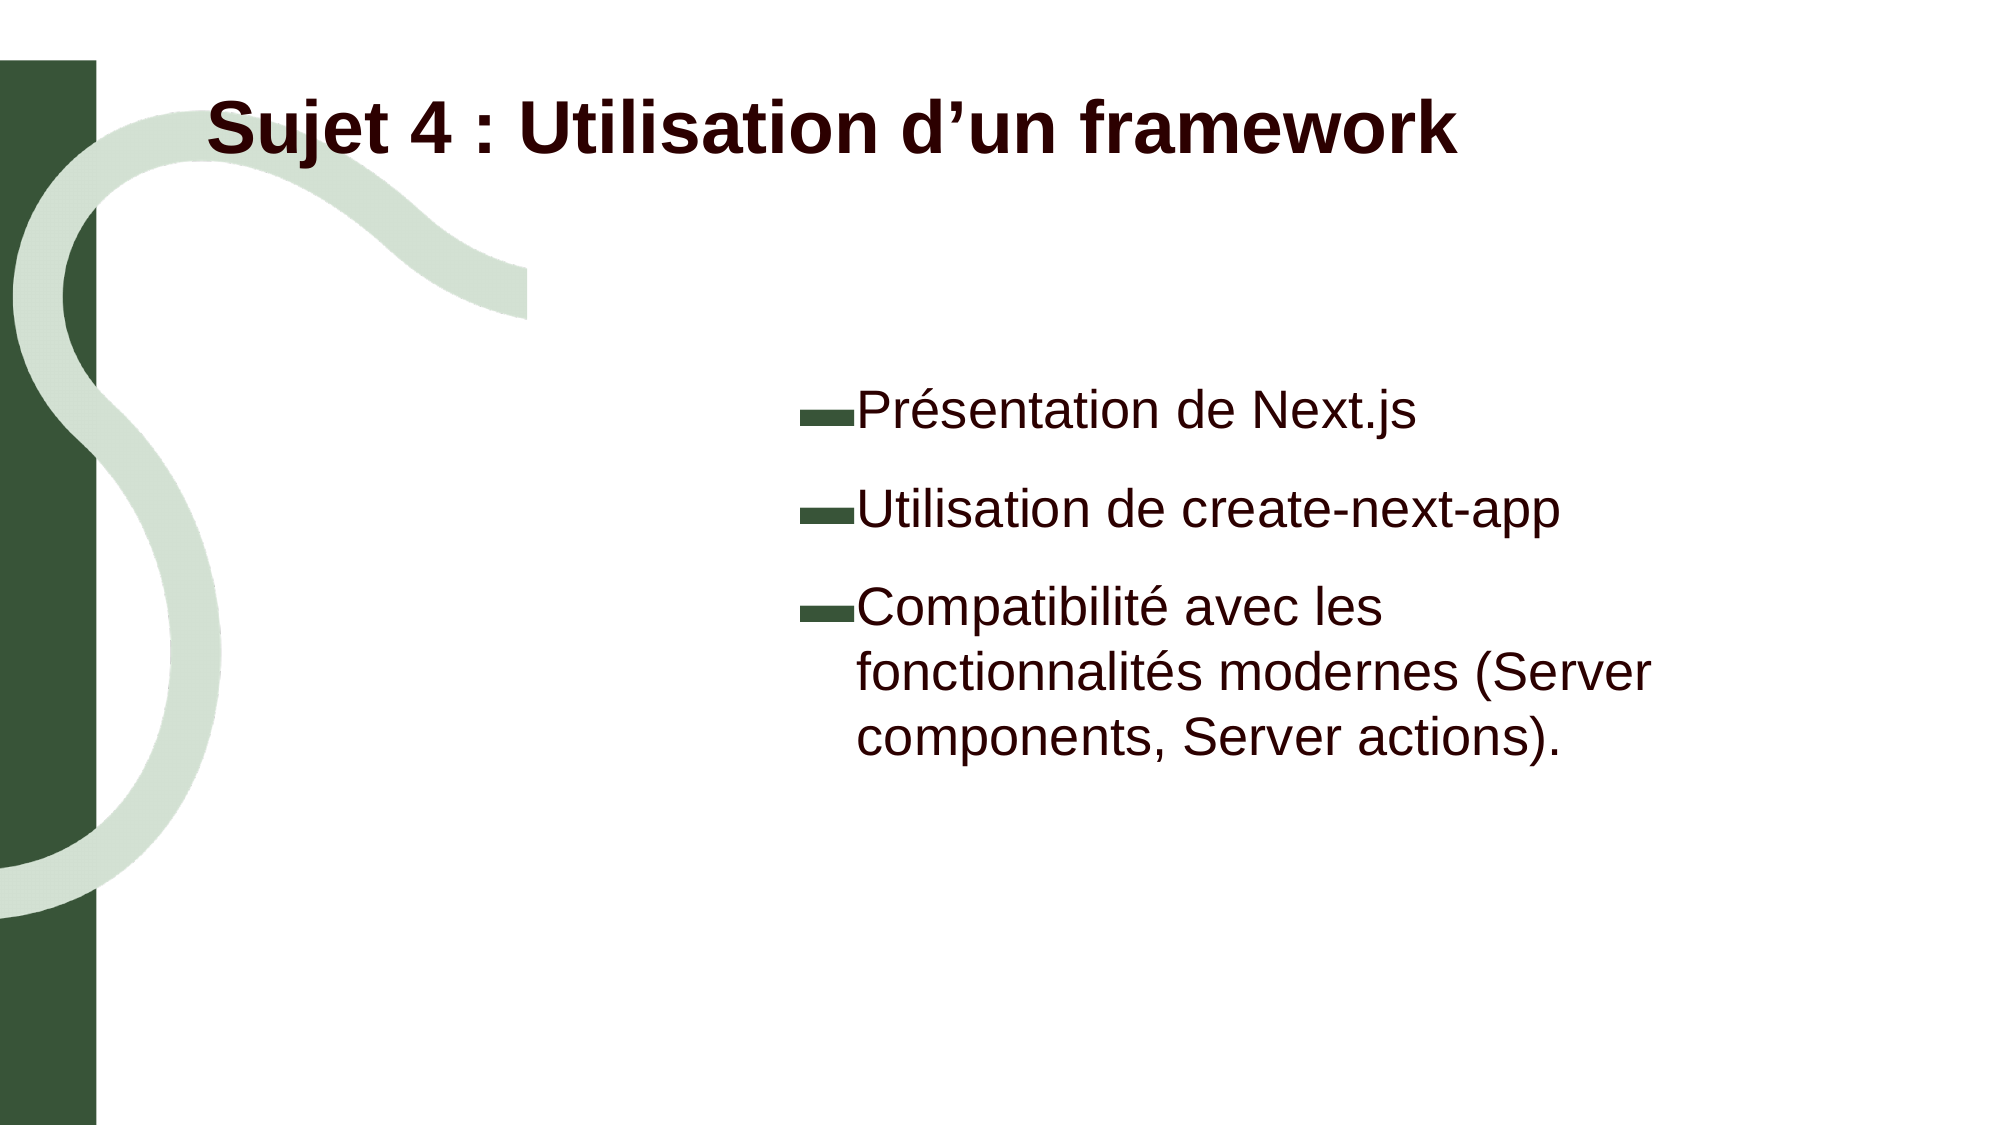

# Sujet 4 : Utilisation d’un framework
Présentation de Next.js
Utilisation de create-next-app
Compatibilité avec les fonctionnalités modernes (Server components, Server actions).